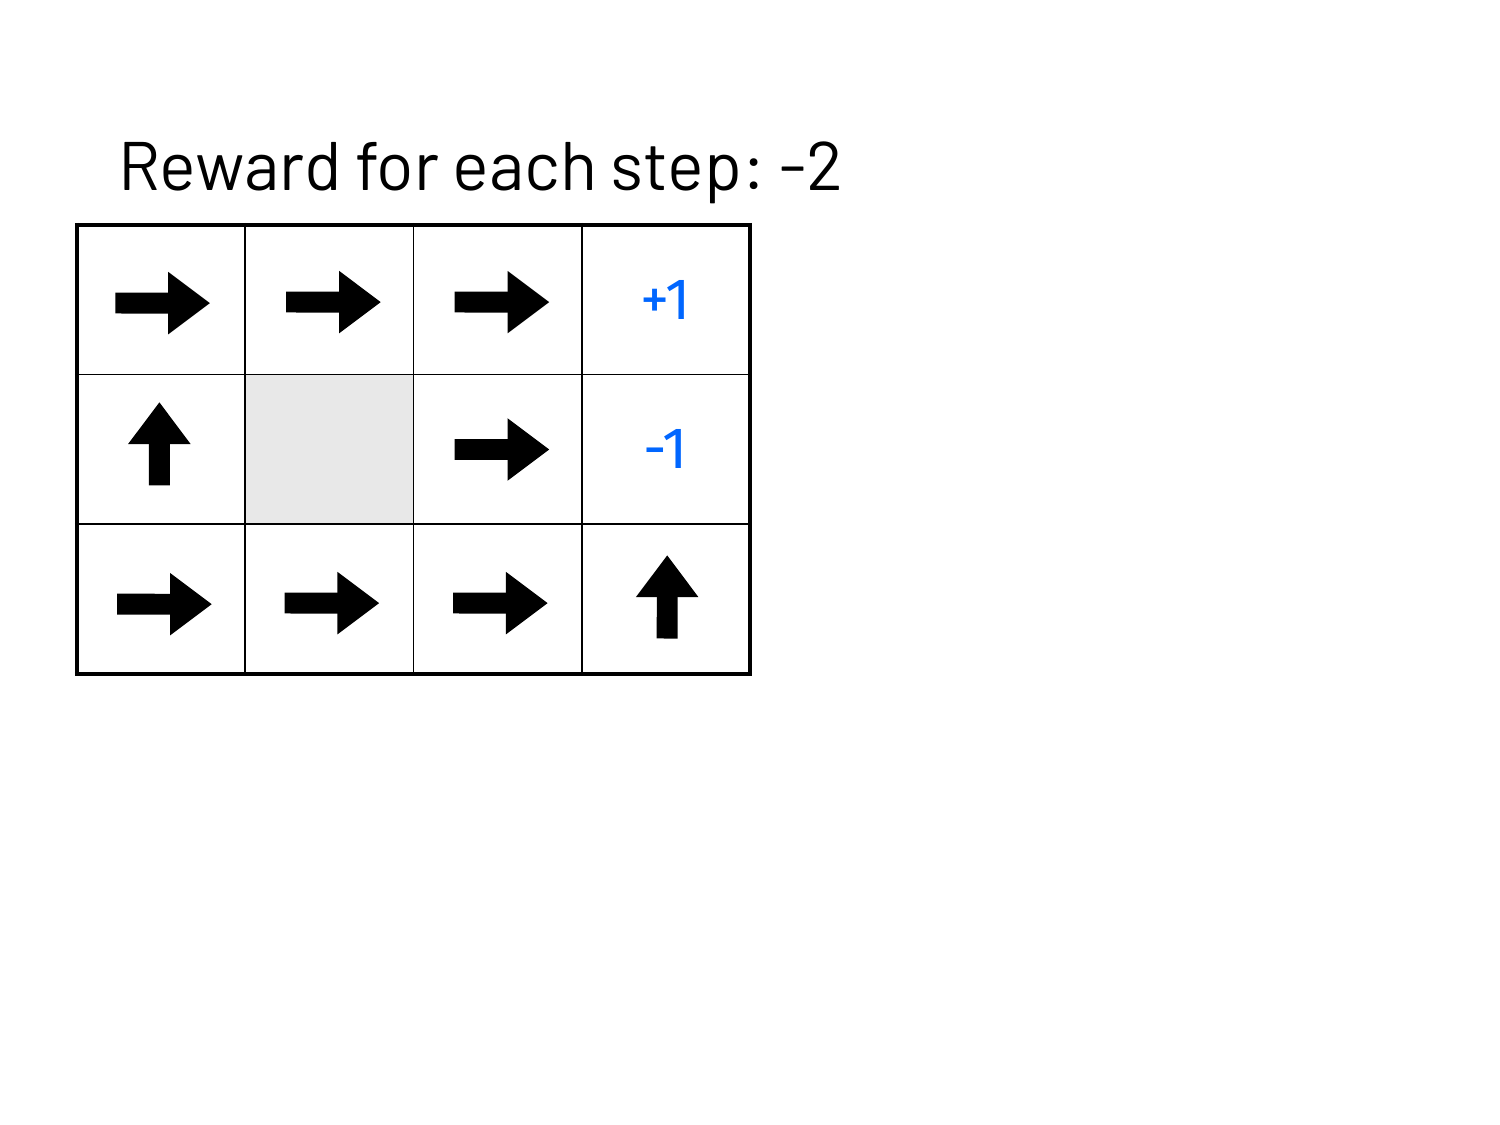

# Reward for each step: -2
|  |  |  | +1 |
| --- | --- | --- | --- |
|  |  |  | -1 |
|  |  |  |  |